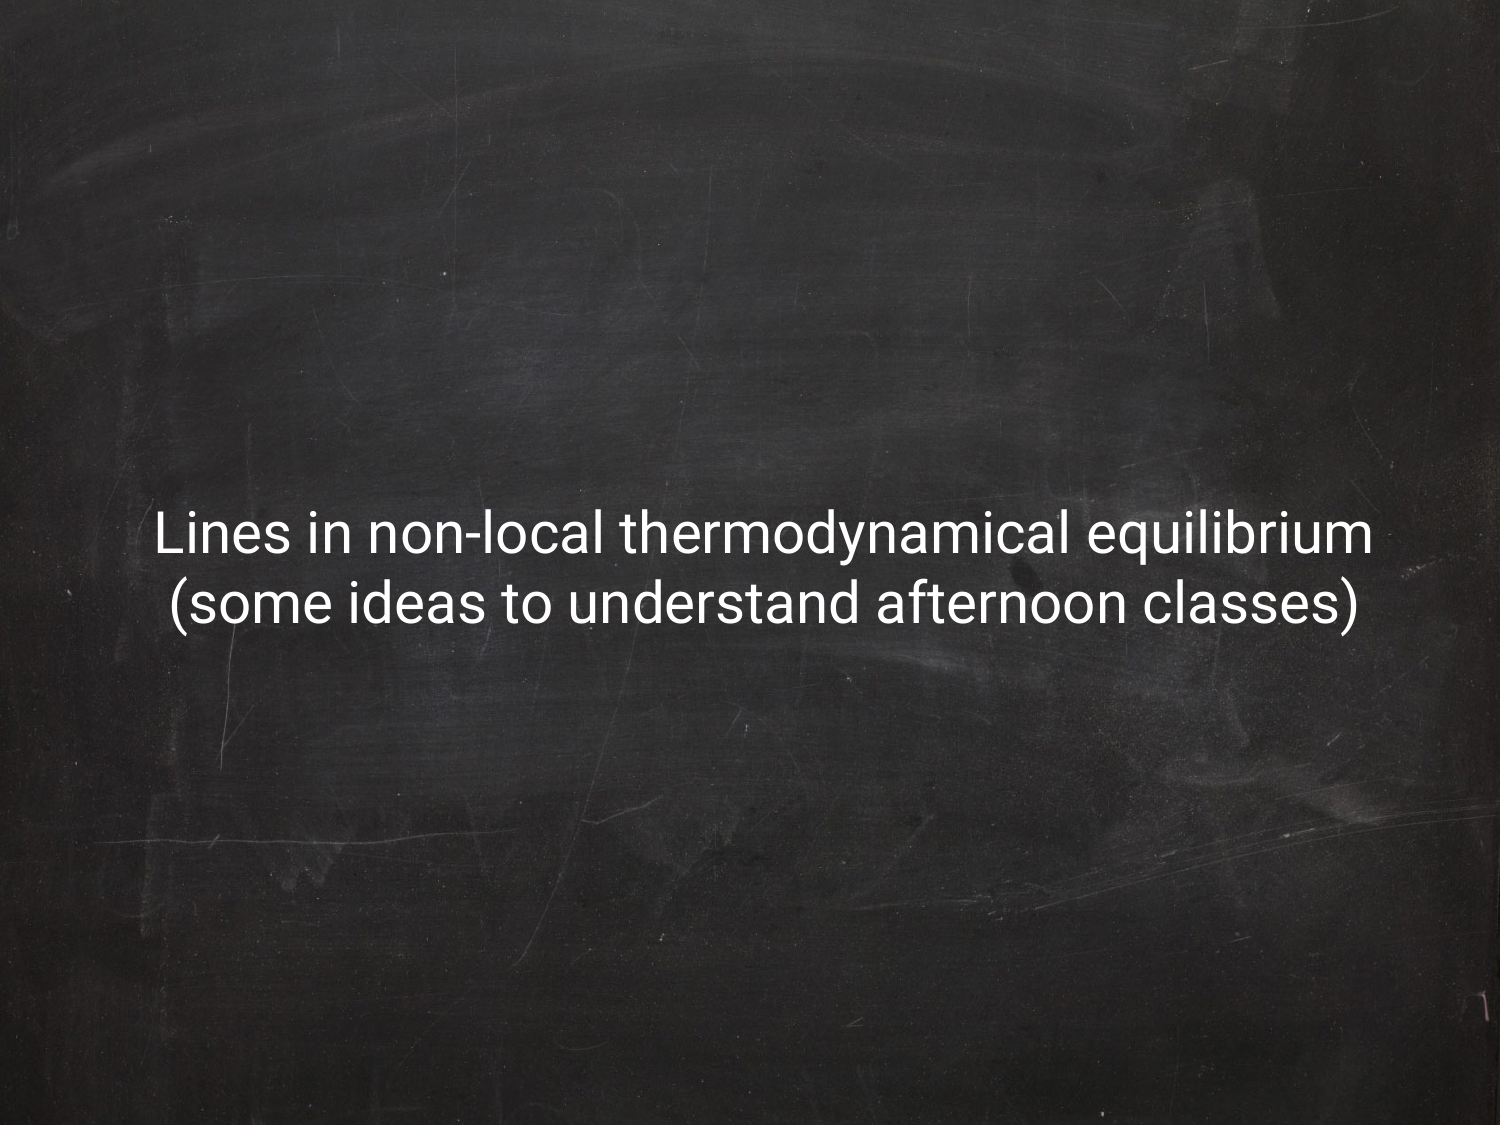

Lines in non-local thermodynamical equilibrium
(some ideas to understand afternoon classes)